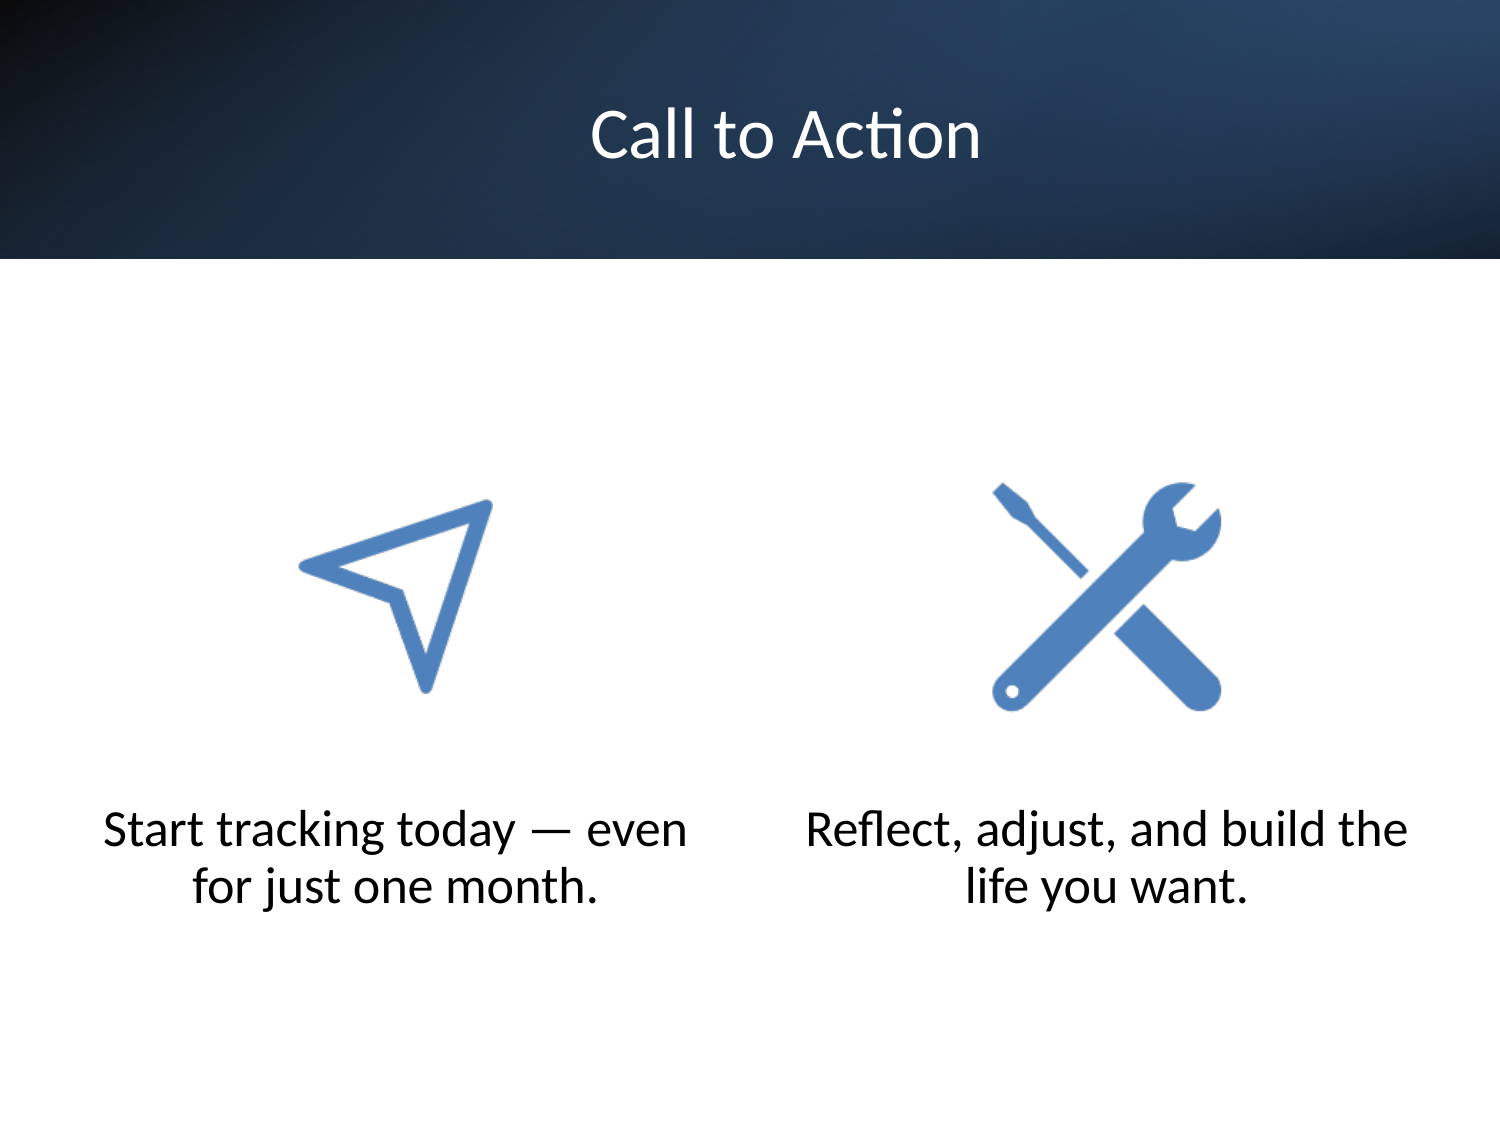

# Call to Action
Start tracking today — even for just one month.
Reflect, adjust, and build the life you want.